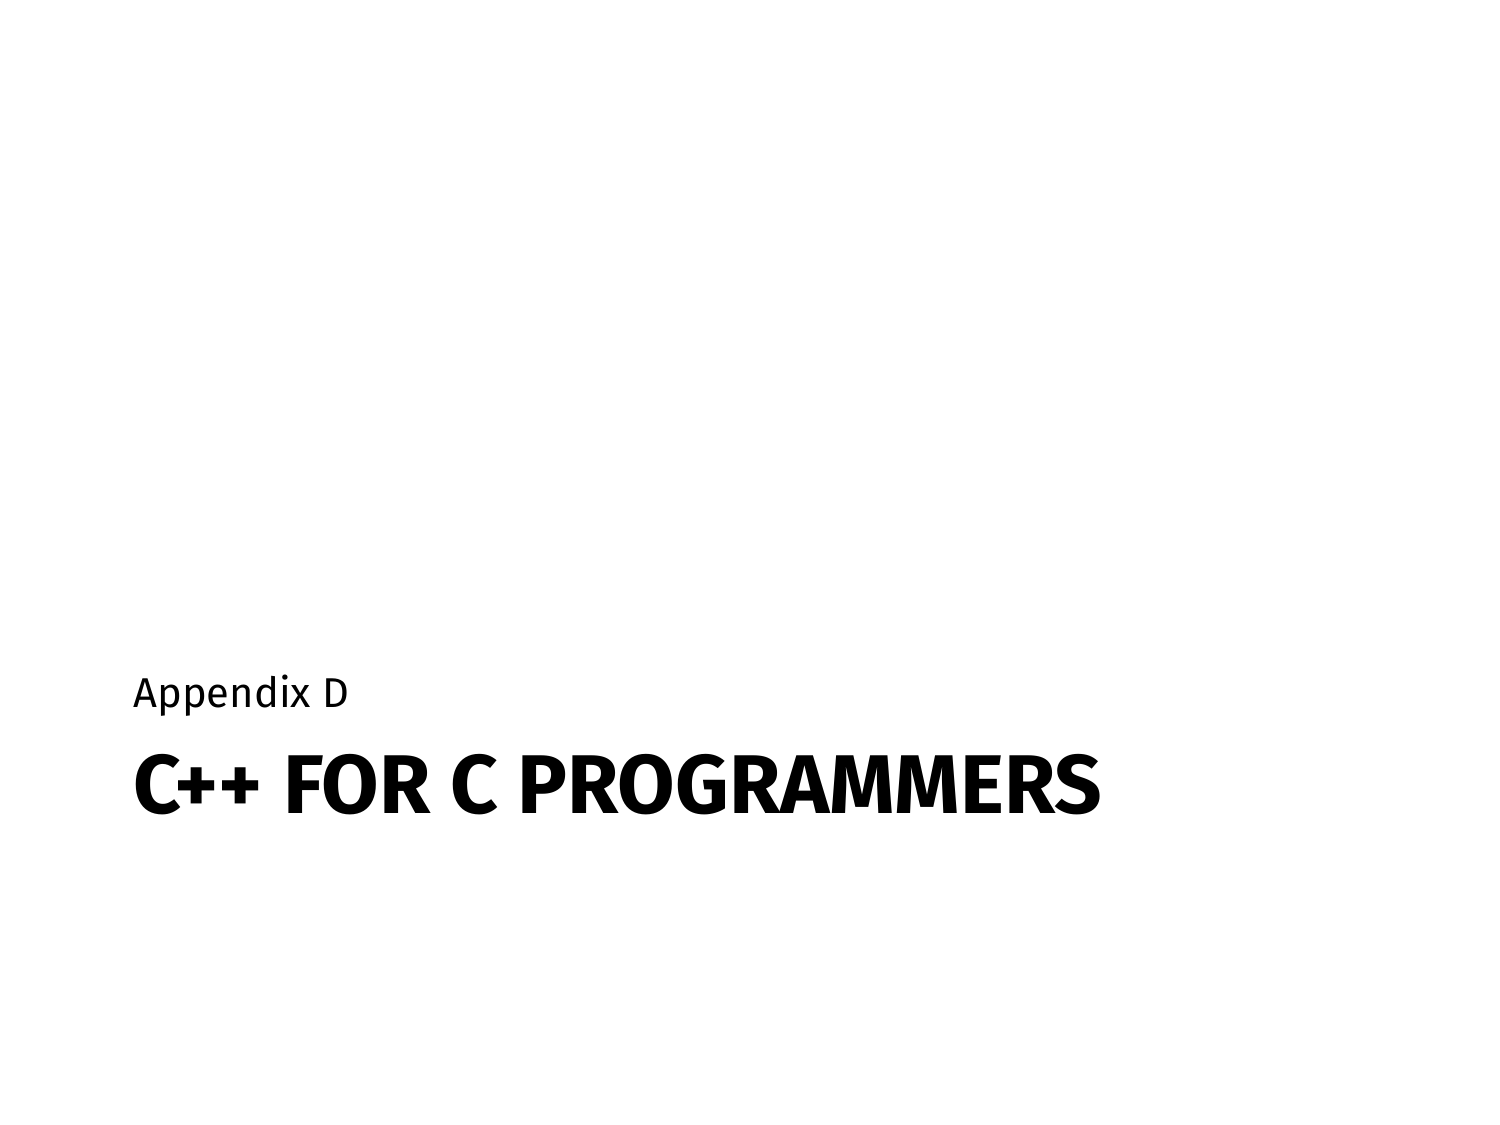

Appendix D
# C++ for C Programmers